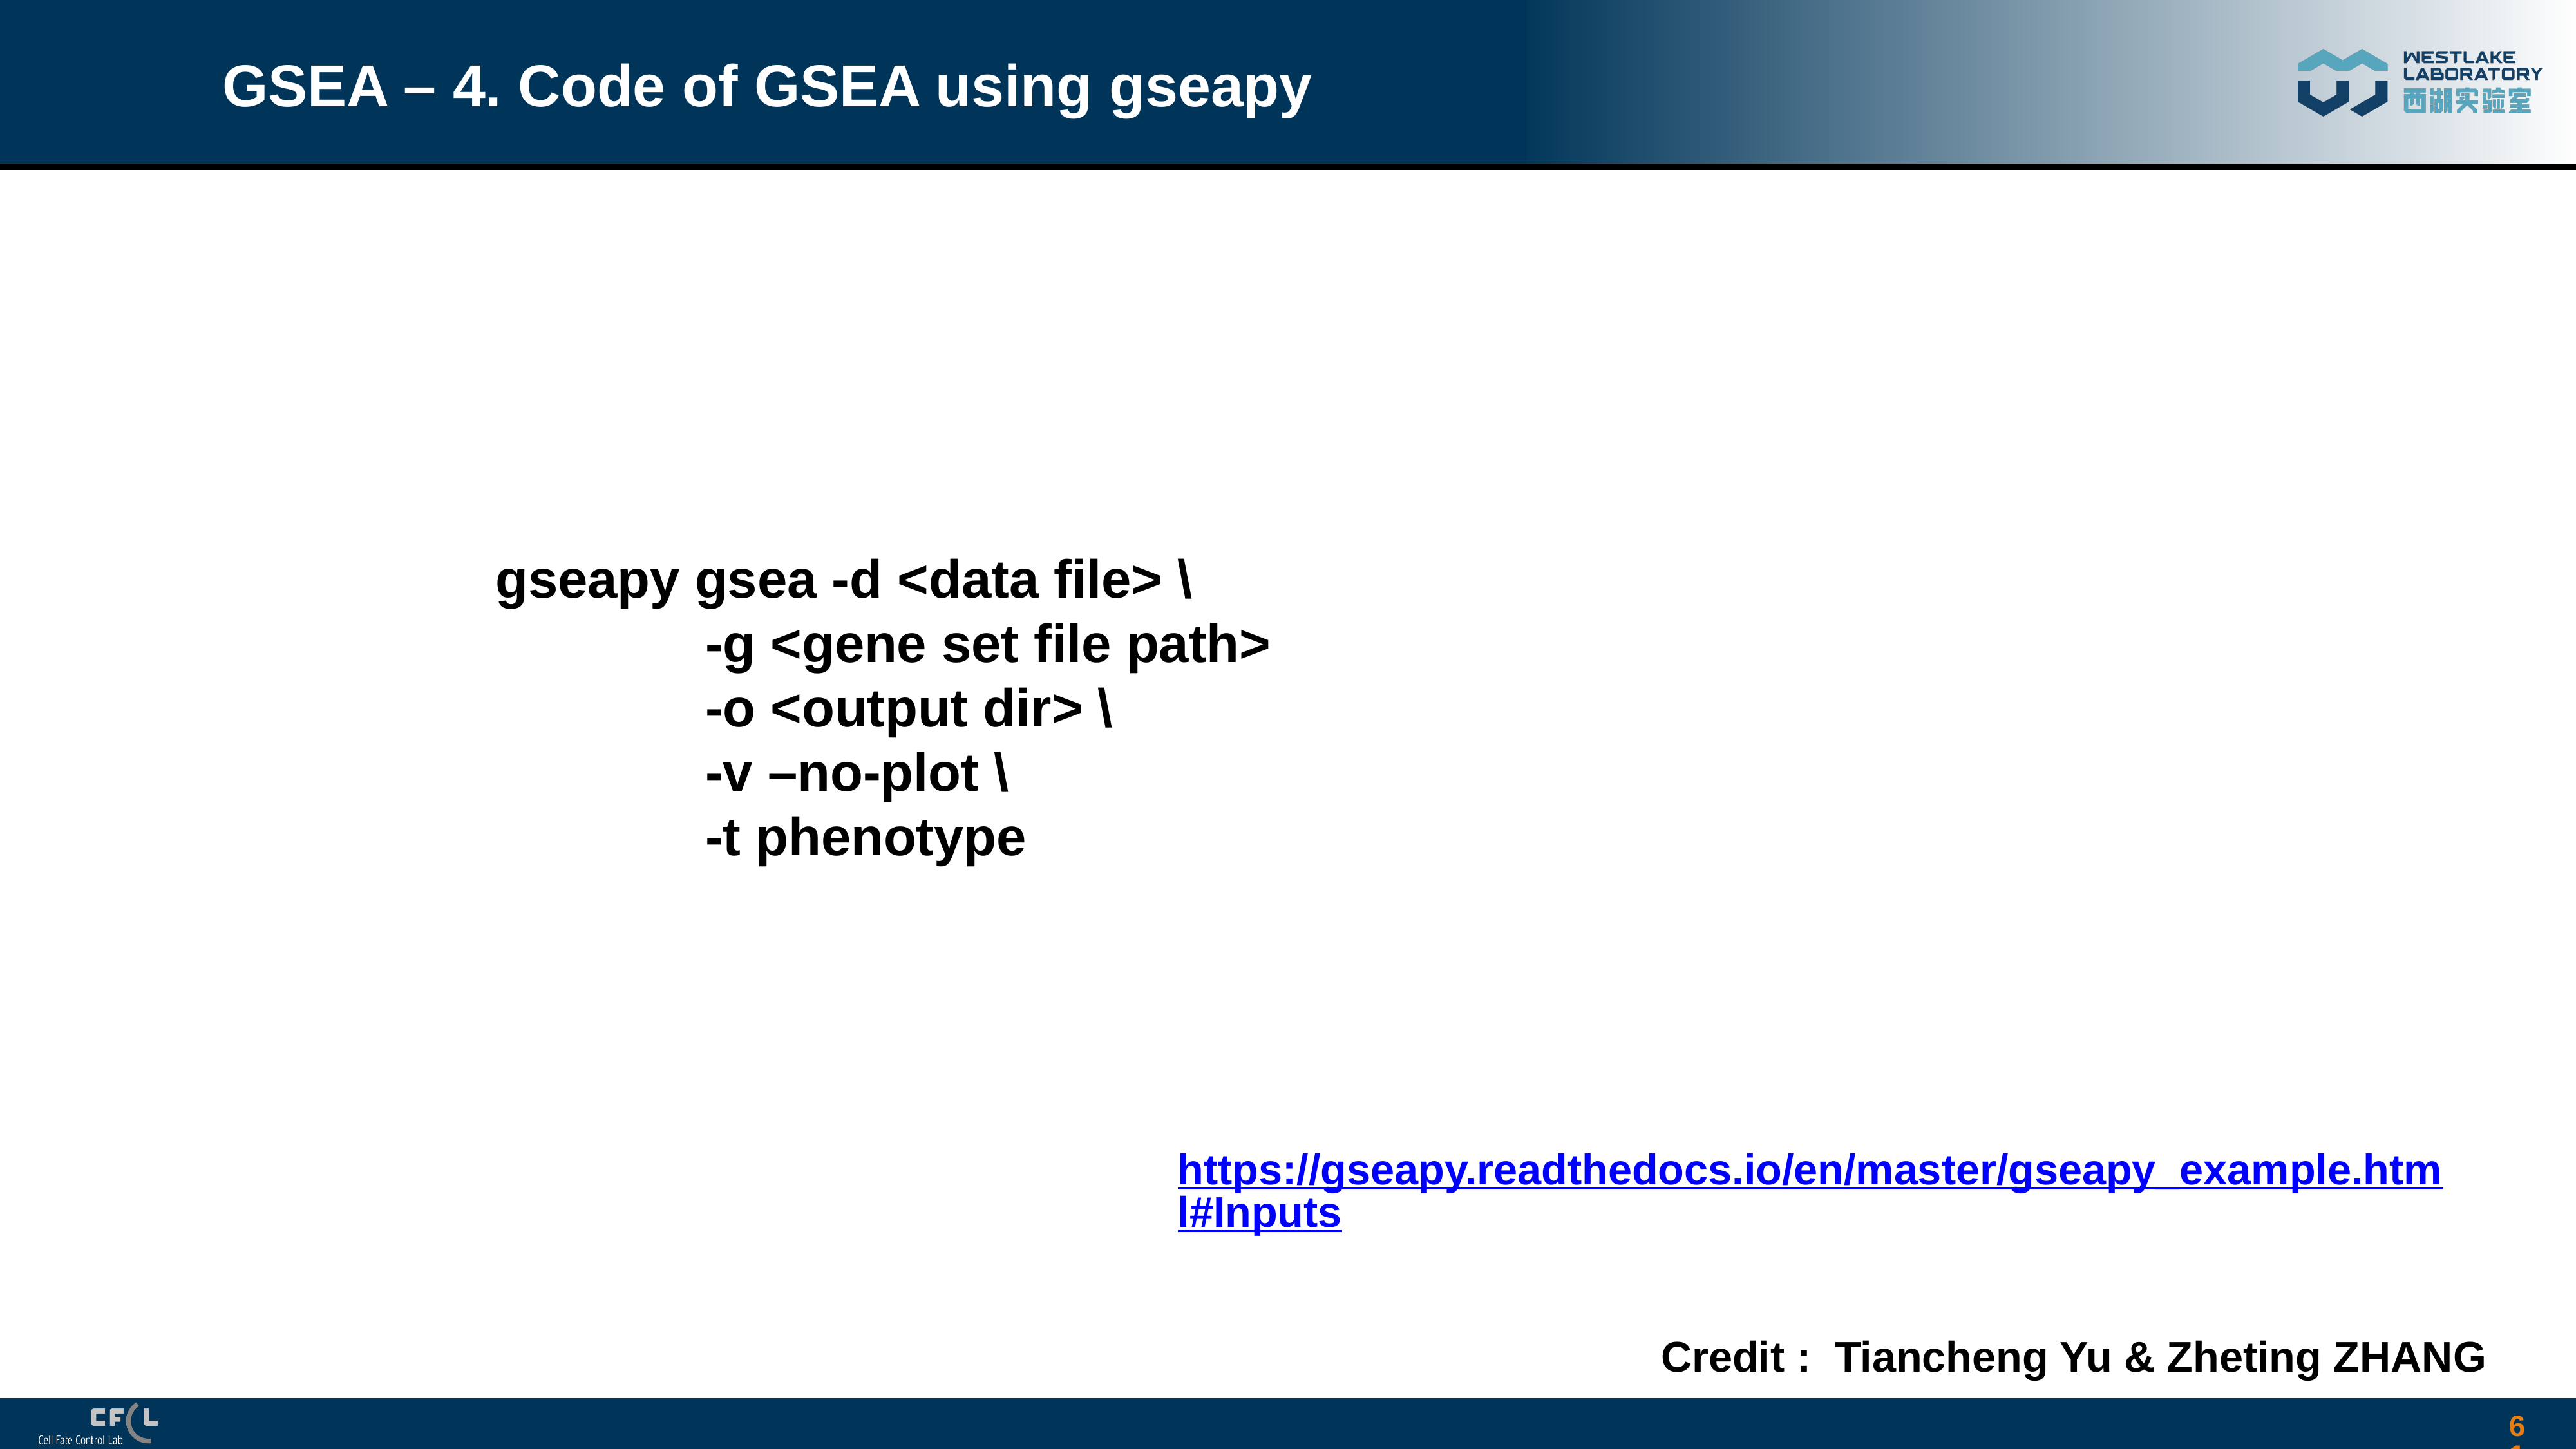

# GSEA – 4. Code of GSEA using gseapy
gseapy gsea -d <data file> \
              -g <gene set file path>
              -o <output dir> \
              -v –no-plot \
              -t phenotype
https://gseapy.readthedocs.io/en/master/gseapy_example.html#Inputs
Credit :  Tiancheng Yu & Zheting ZHANG
61